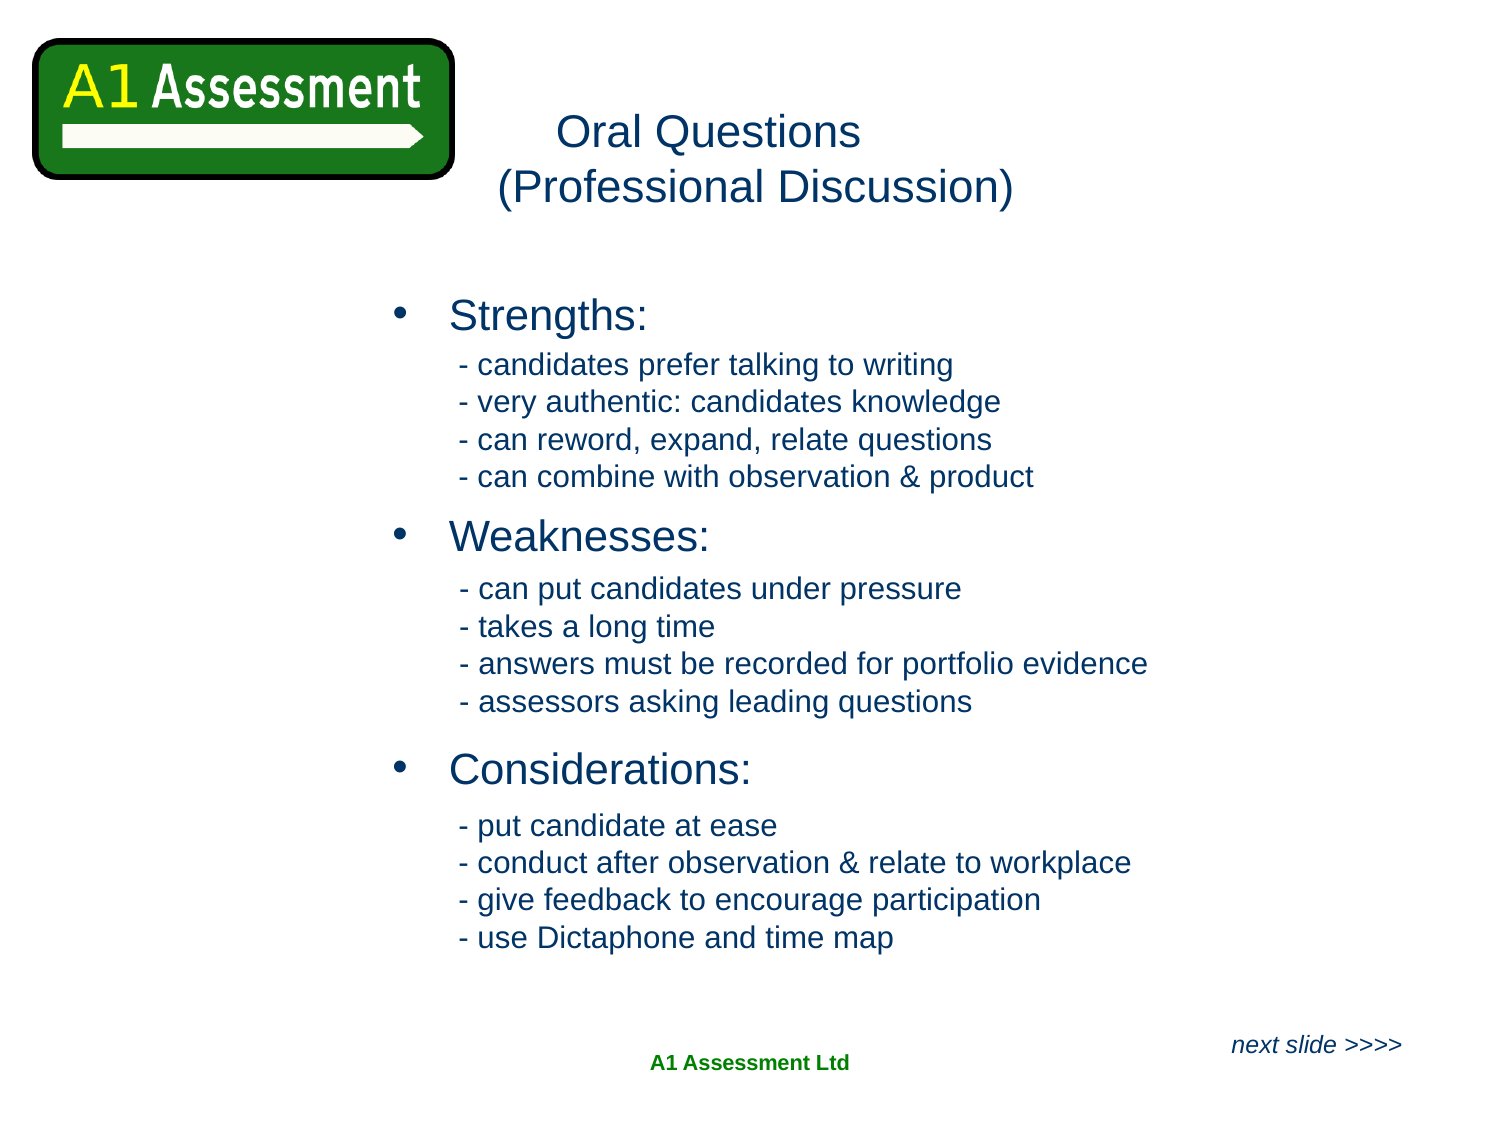

Oral Questions
(Professional Discussion)
Strengths:
- candidates prefer talking to writing
- very authentic: candidates knowledge
- can reword, expand, relate questions
- can combine with observation & product
Weaknesses:
- can put candidates under pressure
- takes a long time
- answers must be recorded for portfolio evidence
- assessors asking leading questions
Considerations:
- put candidate at ease
- conduct after observation & relate to workplace
- give feedback to encourage participation
- use Dictaphone and time map
next slide >>>>
A1 Assessment Ltd